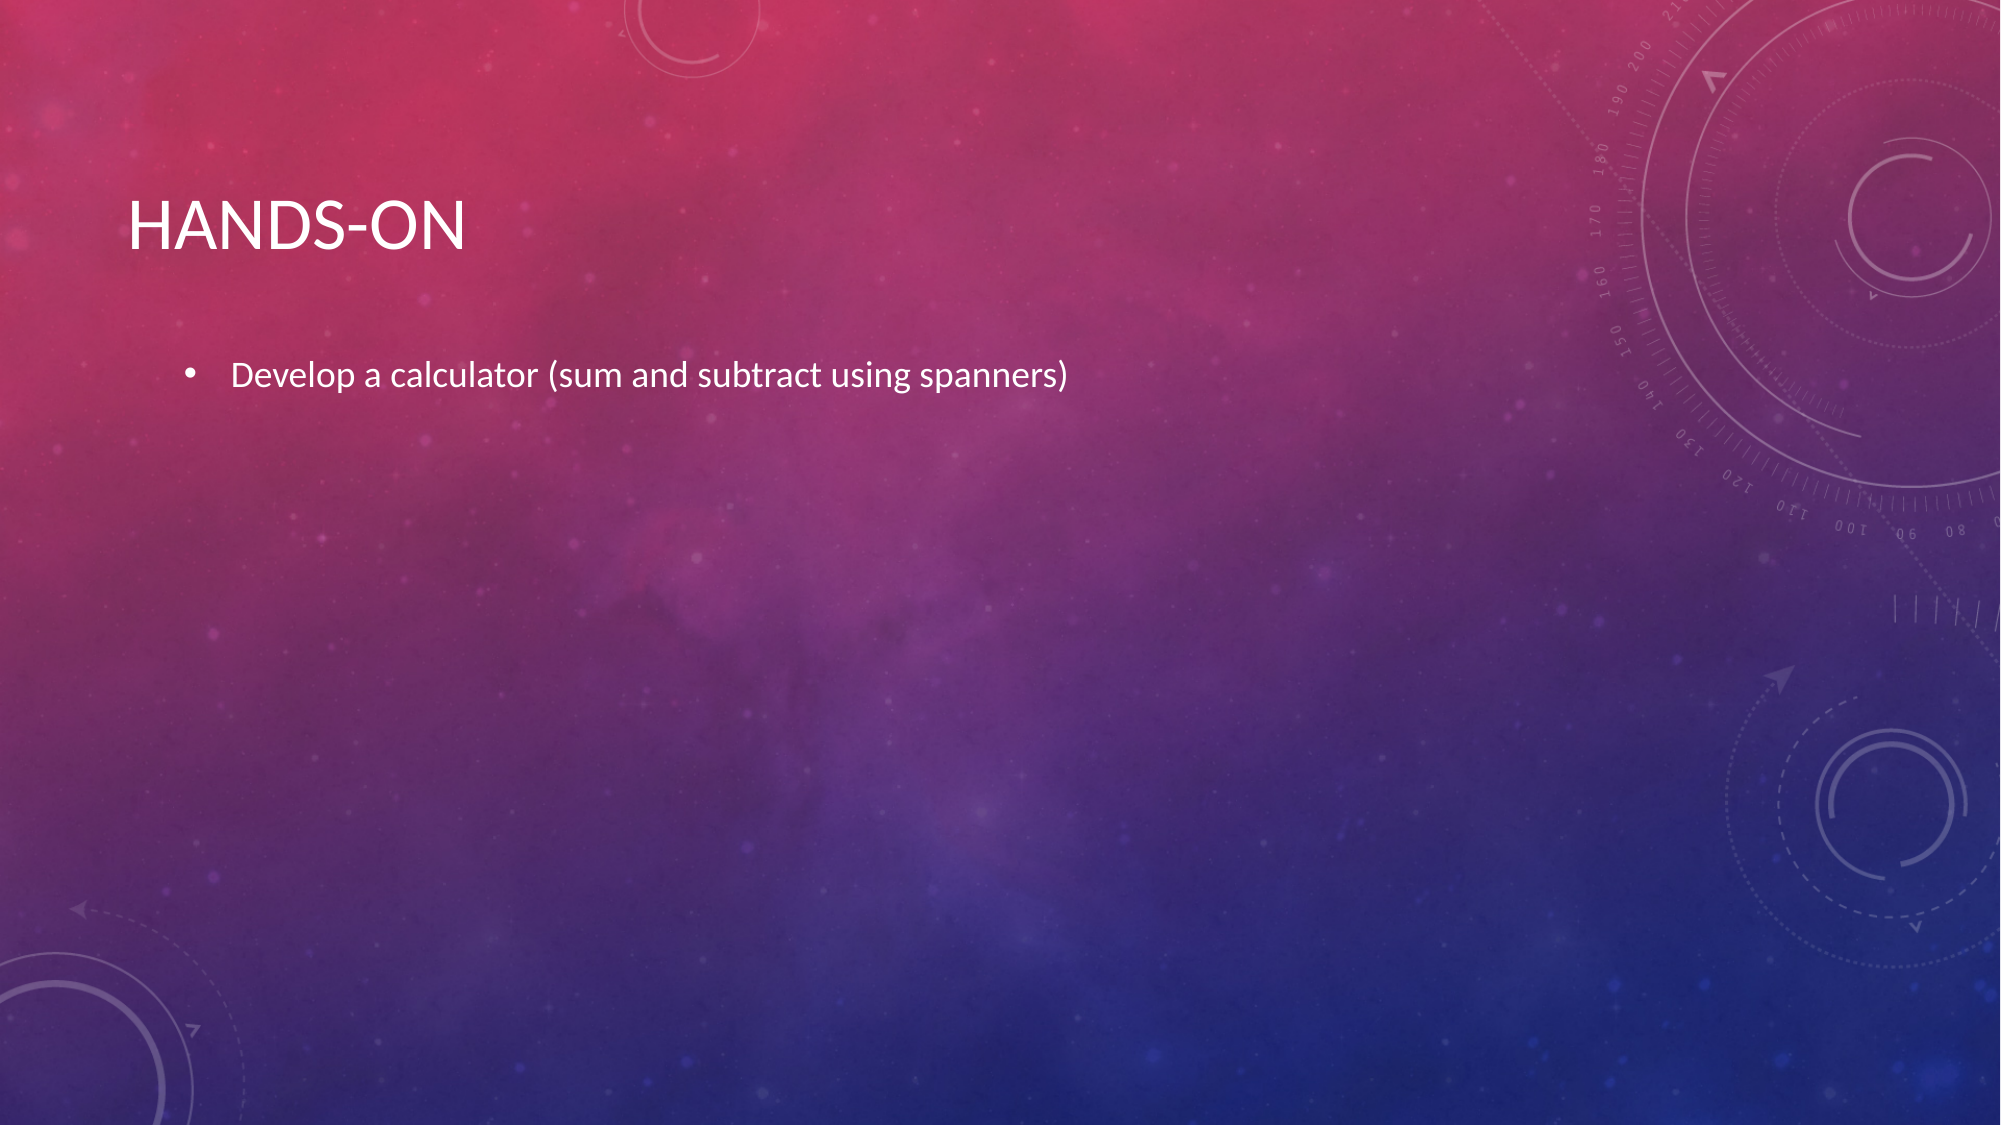

# Hands-On
Develop a calculator (sum and subtract using spanners)